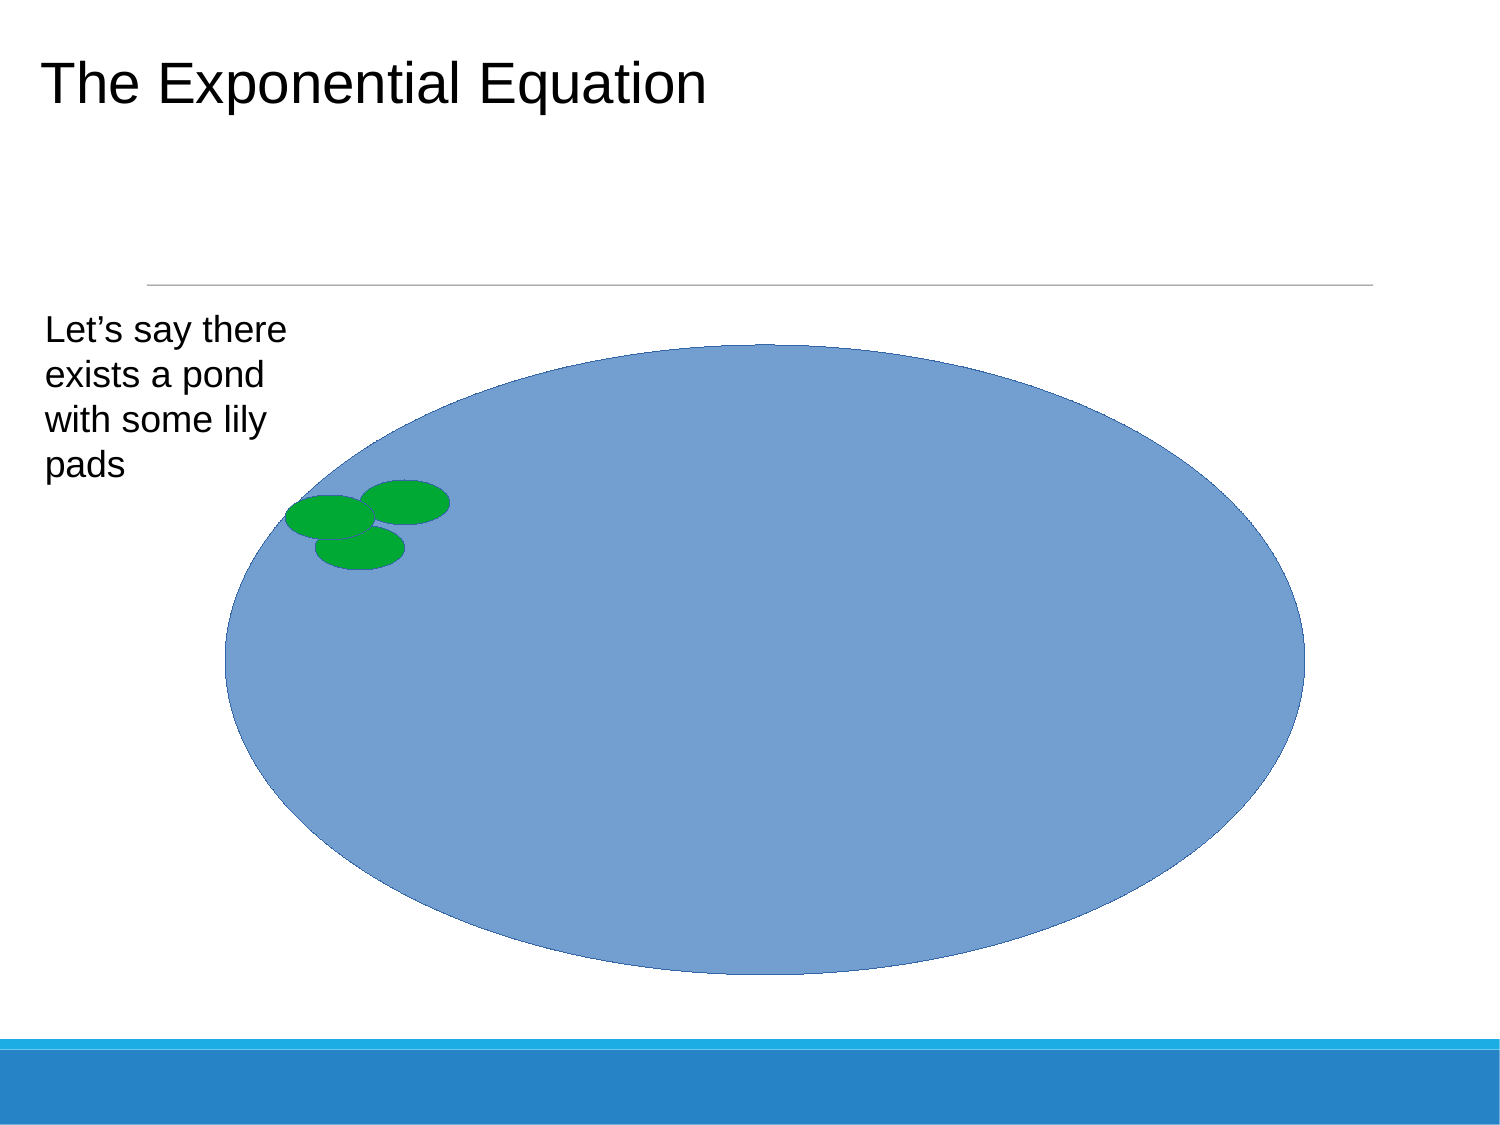

The Exponential Equation
Let’s say there exists a pond with some lily pads